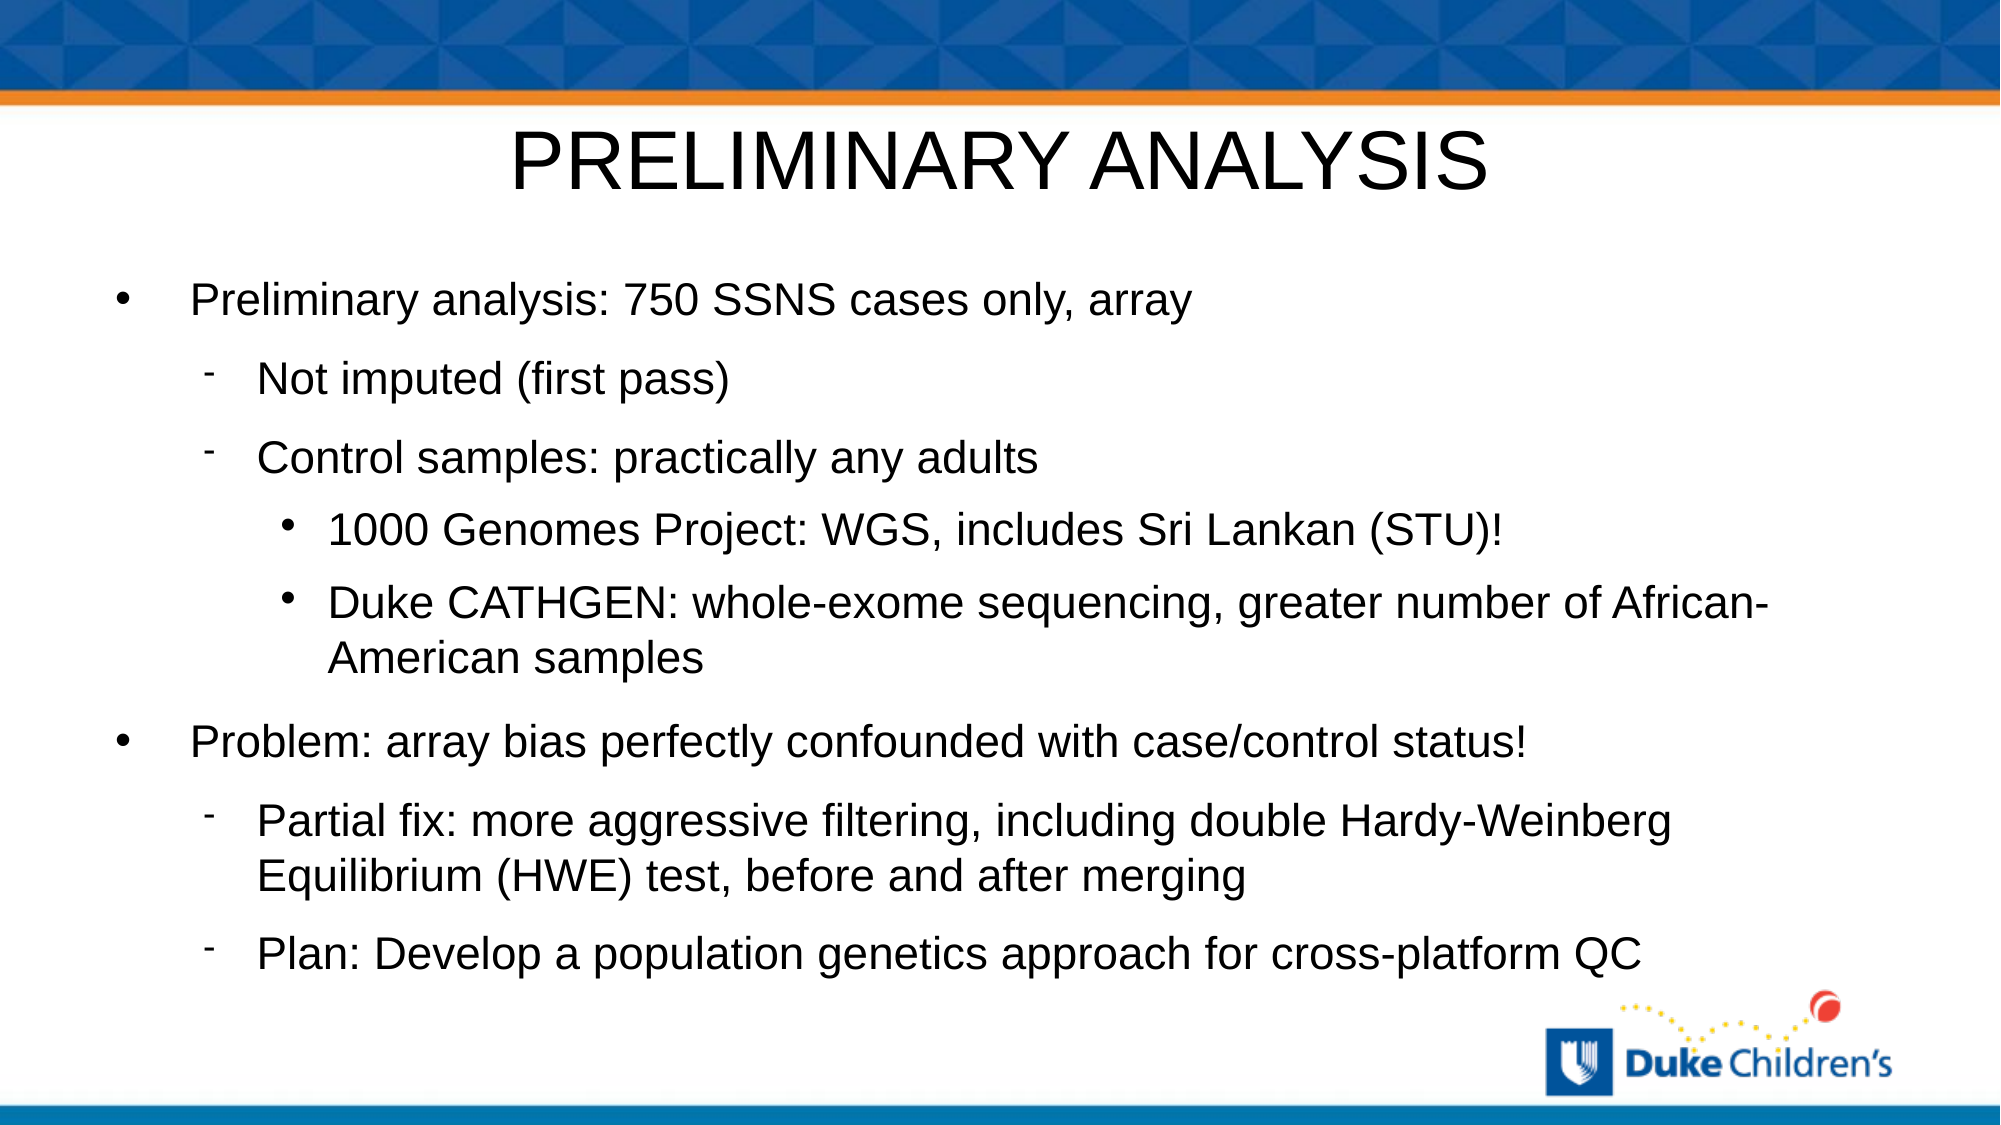

# PRELIMINARY ANALYSIS
Preliminary analysis: 750 SSNS cases only, array
Not imputed (first pass)
Control samples: practically any adults
1000 Genomes Project: WGS, includes Sri Lankan (STU)!
Duke CATHGEN: whole-exome sequencing, greater number of African-American samples
Problem: array bias perfectly confounded with case/control status!
Partial fix: more aggressive filtering, including double Hardy-Weinberg Equilibrium (HWE) test, before and after merging
Plan: Develop a population genetics approach for cross-platform QC